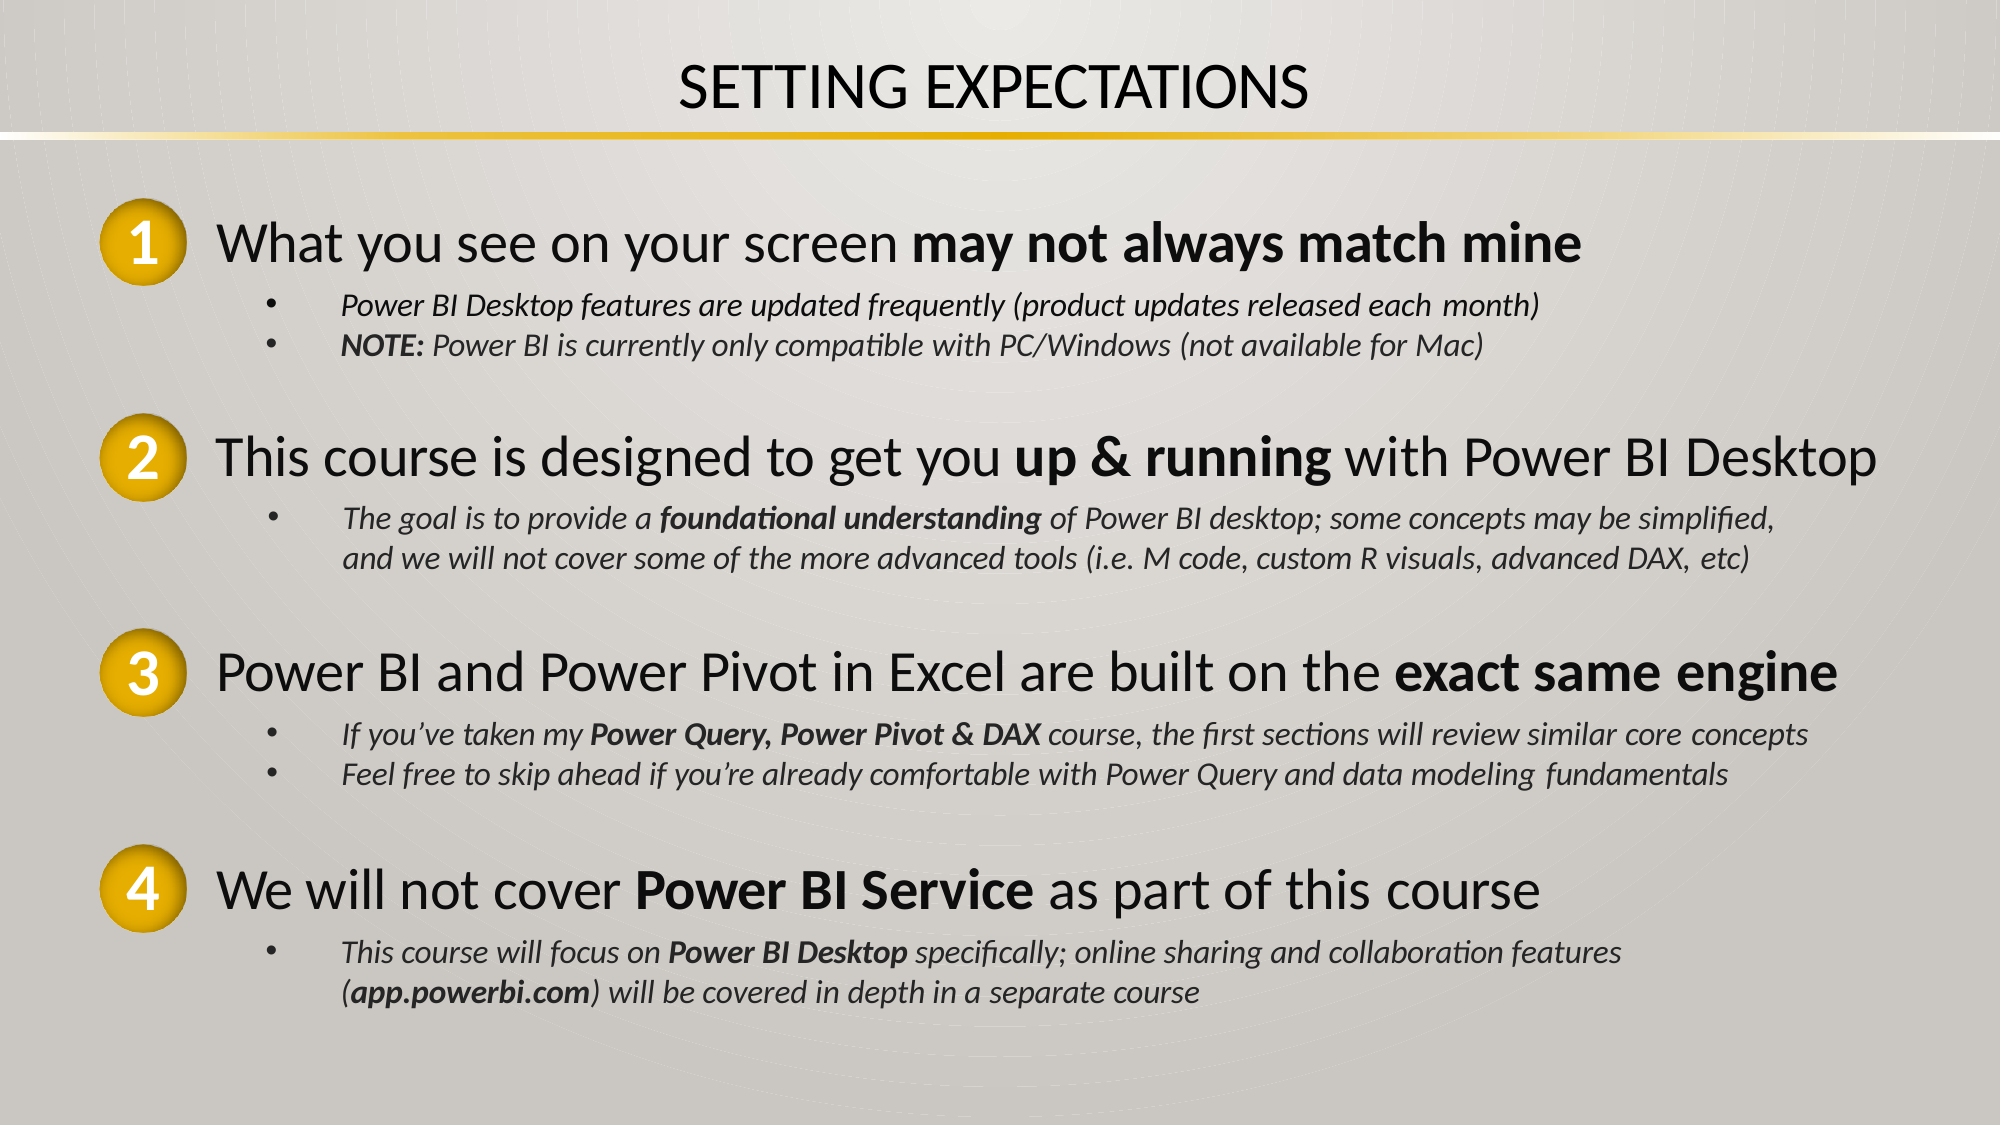

# SETTING EXPECTATIONS

1

What you see on your screen may not always match mine
Power BI Desktop features are updated frequently (product updates released each month)
NOTE: Power BI is currently only compatible with PC/Windows (not available for Mac)
2

This course is designed to get you up & running with Power BI Desktop
The goal is to provide a foundational understanding of Power BI desktop; some concepts may be simplified,  and we will not cover some of the more advanced tools (i.e. M code, custom R visuals, advanced DAX, etc)
3

Power BI and Power Pivot in Excel are built on the exact same engine
If you’ve taken my Power Query, Power Pivot & DAX course, the first sections will review similar core concepts
Feel free to skip ahead if you’re already comfortable with Power Query and data modeling fundamentals
4

We will not cover Power BI Service as part of this course
This course will focus on Power BI Desktop specifically; online sharing and collaboration features  (app.powerbi.com) will be covered in depth in a separate course